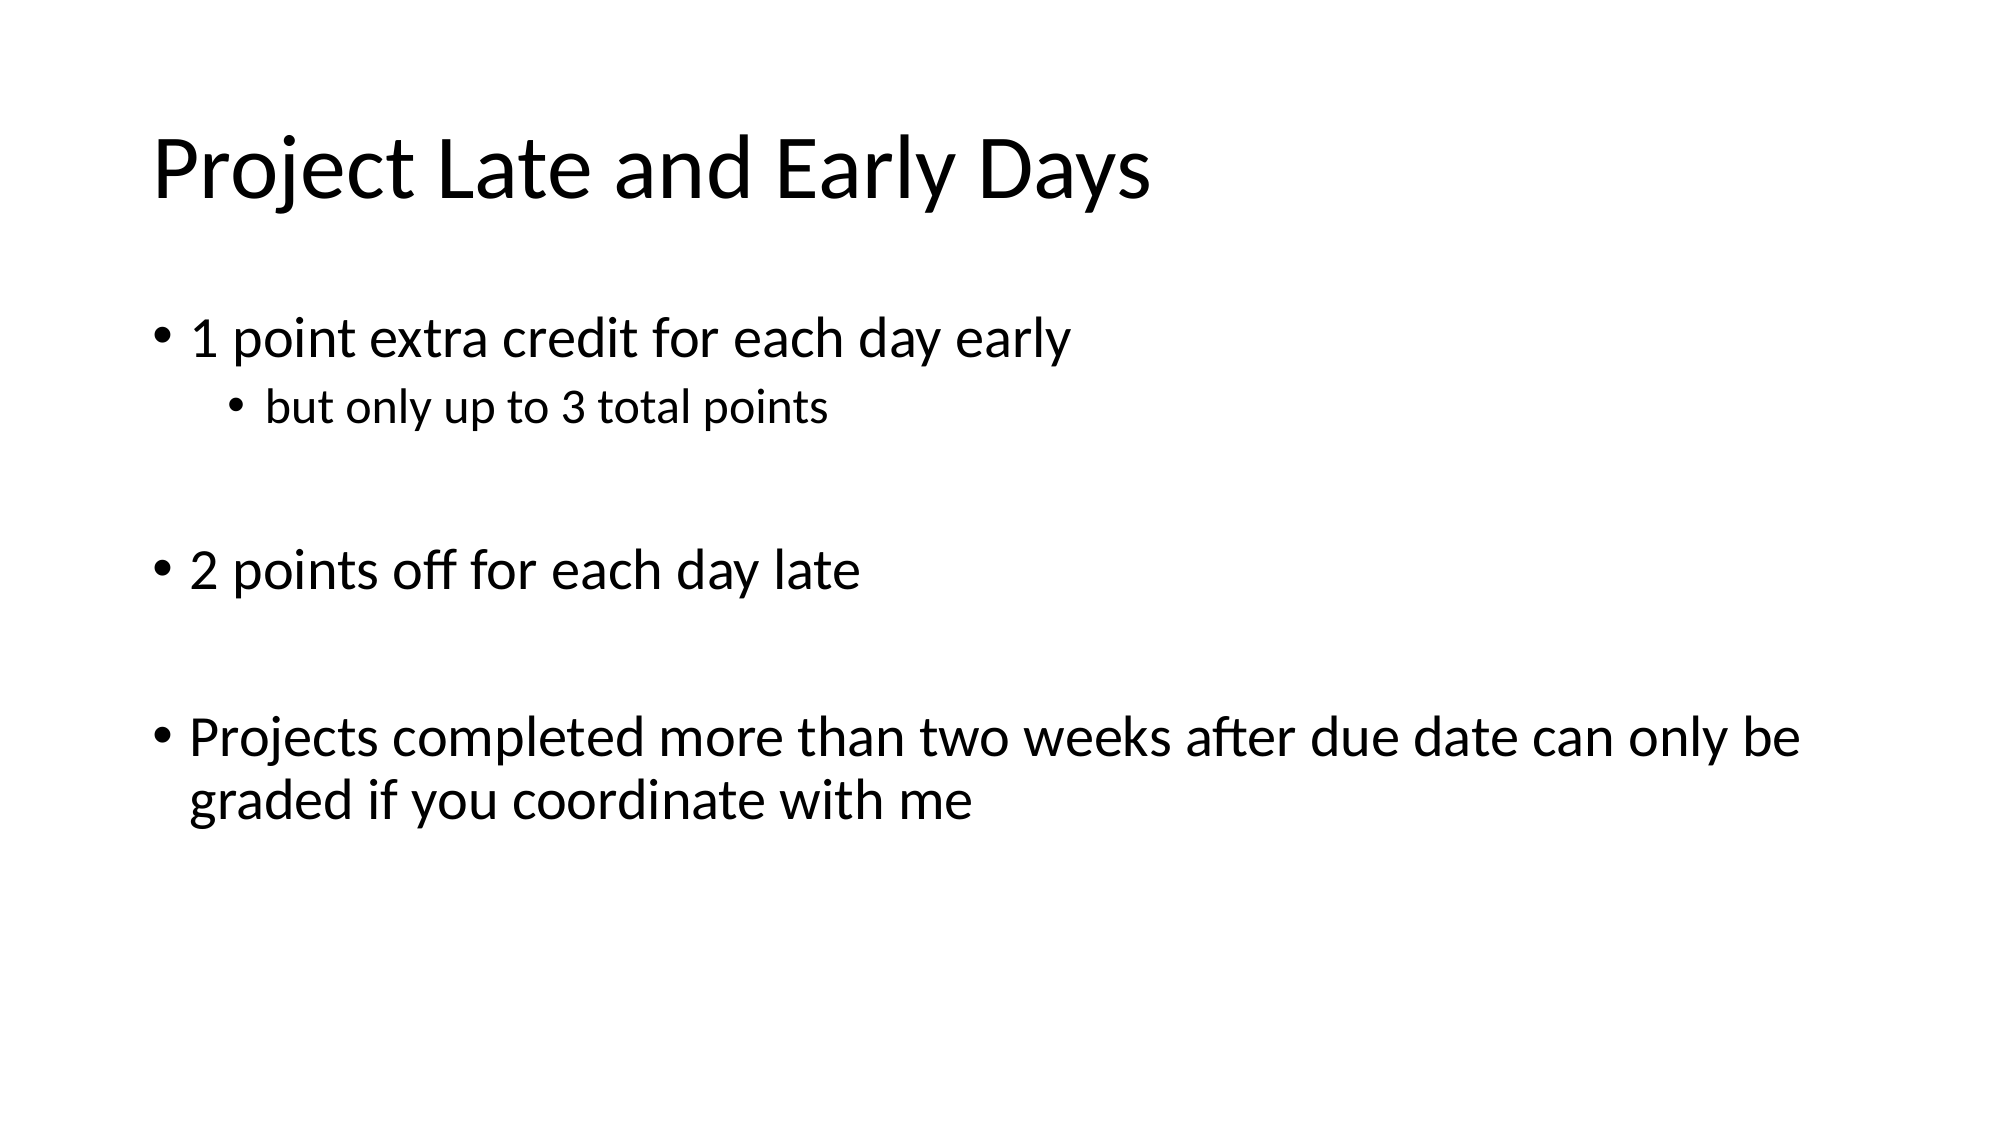

# Project Late and Early Days
1 point extra credit for each day early
but only up to 3 total points

2 points off for each day late

Projects completed more than two weeks after due date can only be graded if you coordinate with me